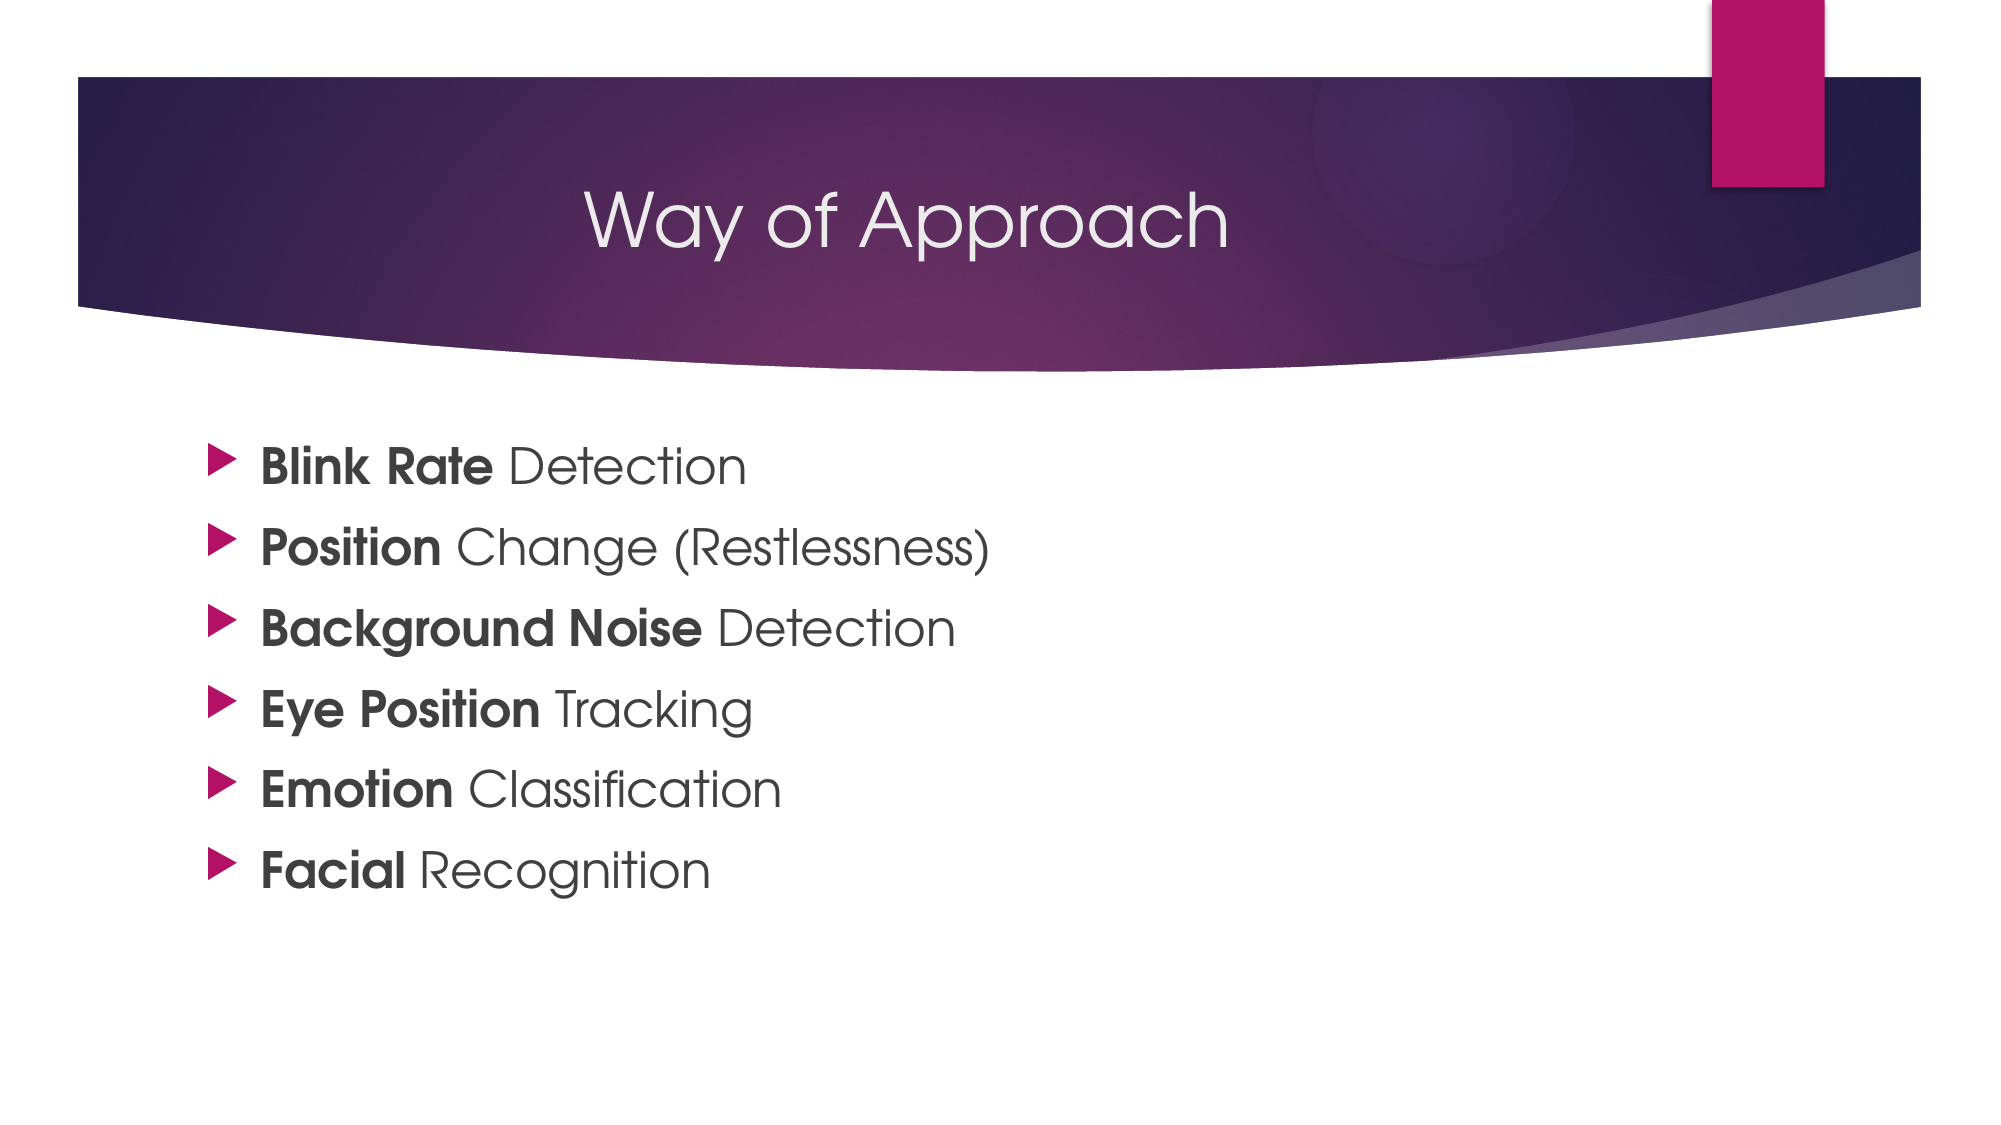

# Way of Approach
Blink Rate Detection
Position Change (Restlessness)
Background Noise Detection
Eye Position Tracking
Emotion Classification
Facial Recognition